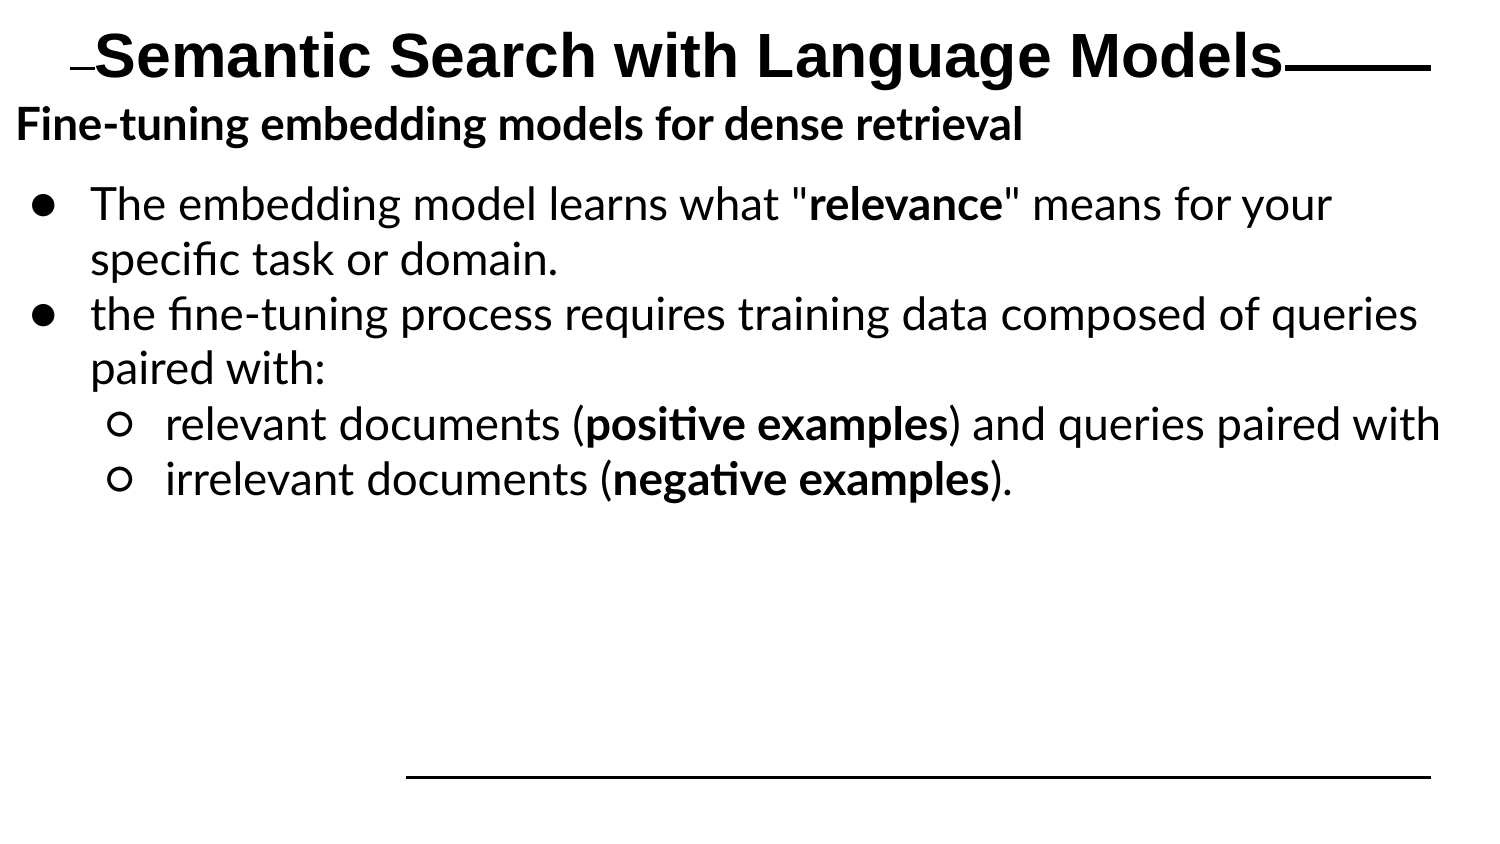

# Semantic Search with Language Models
Fine-tuning embedding models for dense retrieval
The embedding model learns what "relevance" means for your specific task or domain.
the fine-tuning process requires training data composed of queries paired with:
relevant documents (positive examples) and queries paired with
irrelevant documents (negative examples).